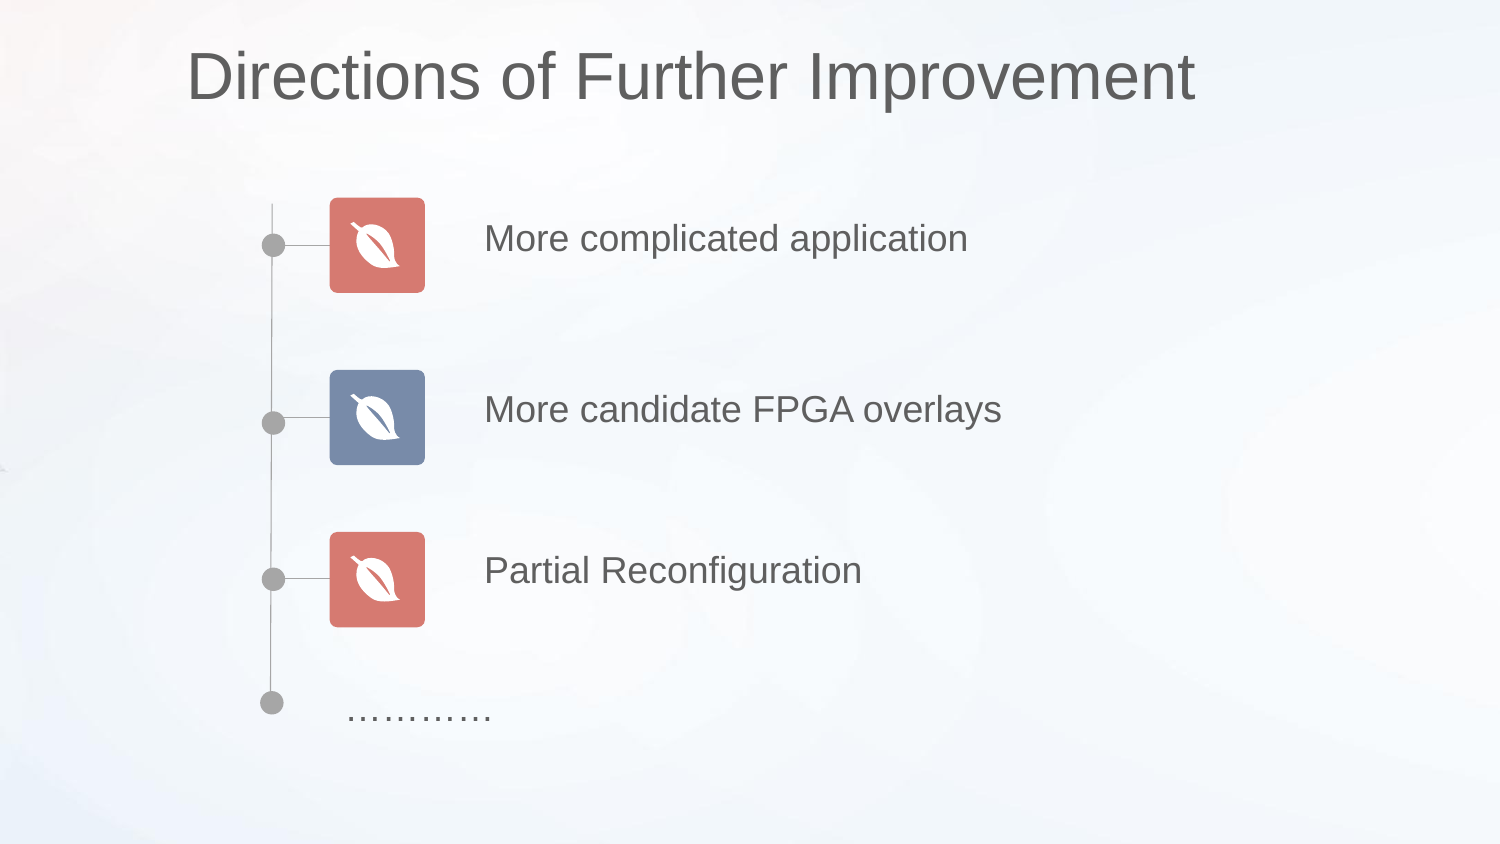

Directions of Further Improvement

More complicated application

More candidate FPGA overlays

Partial Reconfiguration

…………